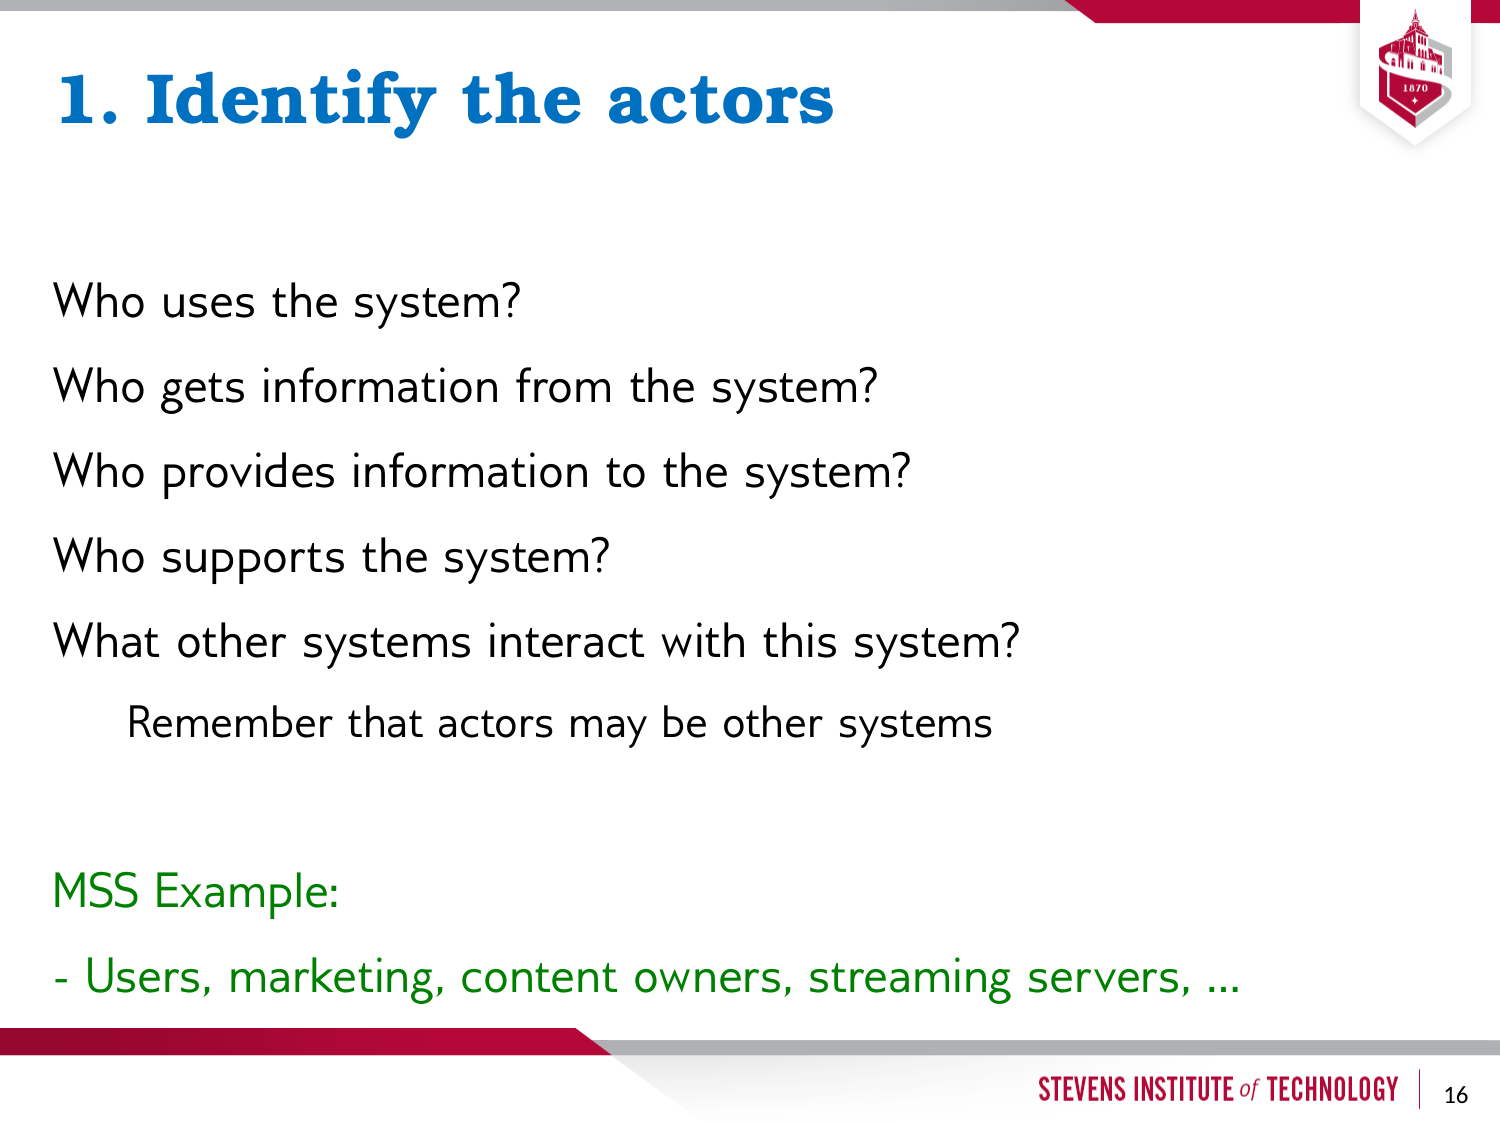

# 1. Identify the actors
Who uses the system?
Who gets information from the system?
Who provides information to the system?
Who supports the system?
What other systems interact with this system?
Remember that actors may be other systems

MSS Example:
- Users, marketing, content owners, streaming servers, …
16